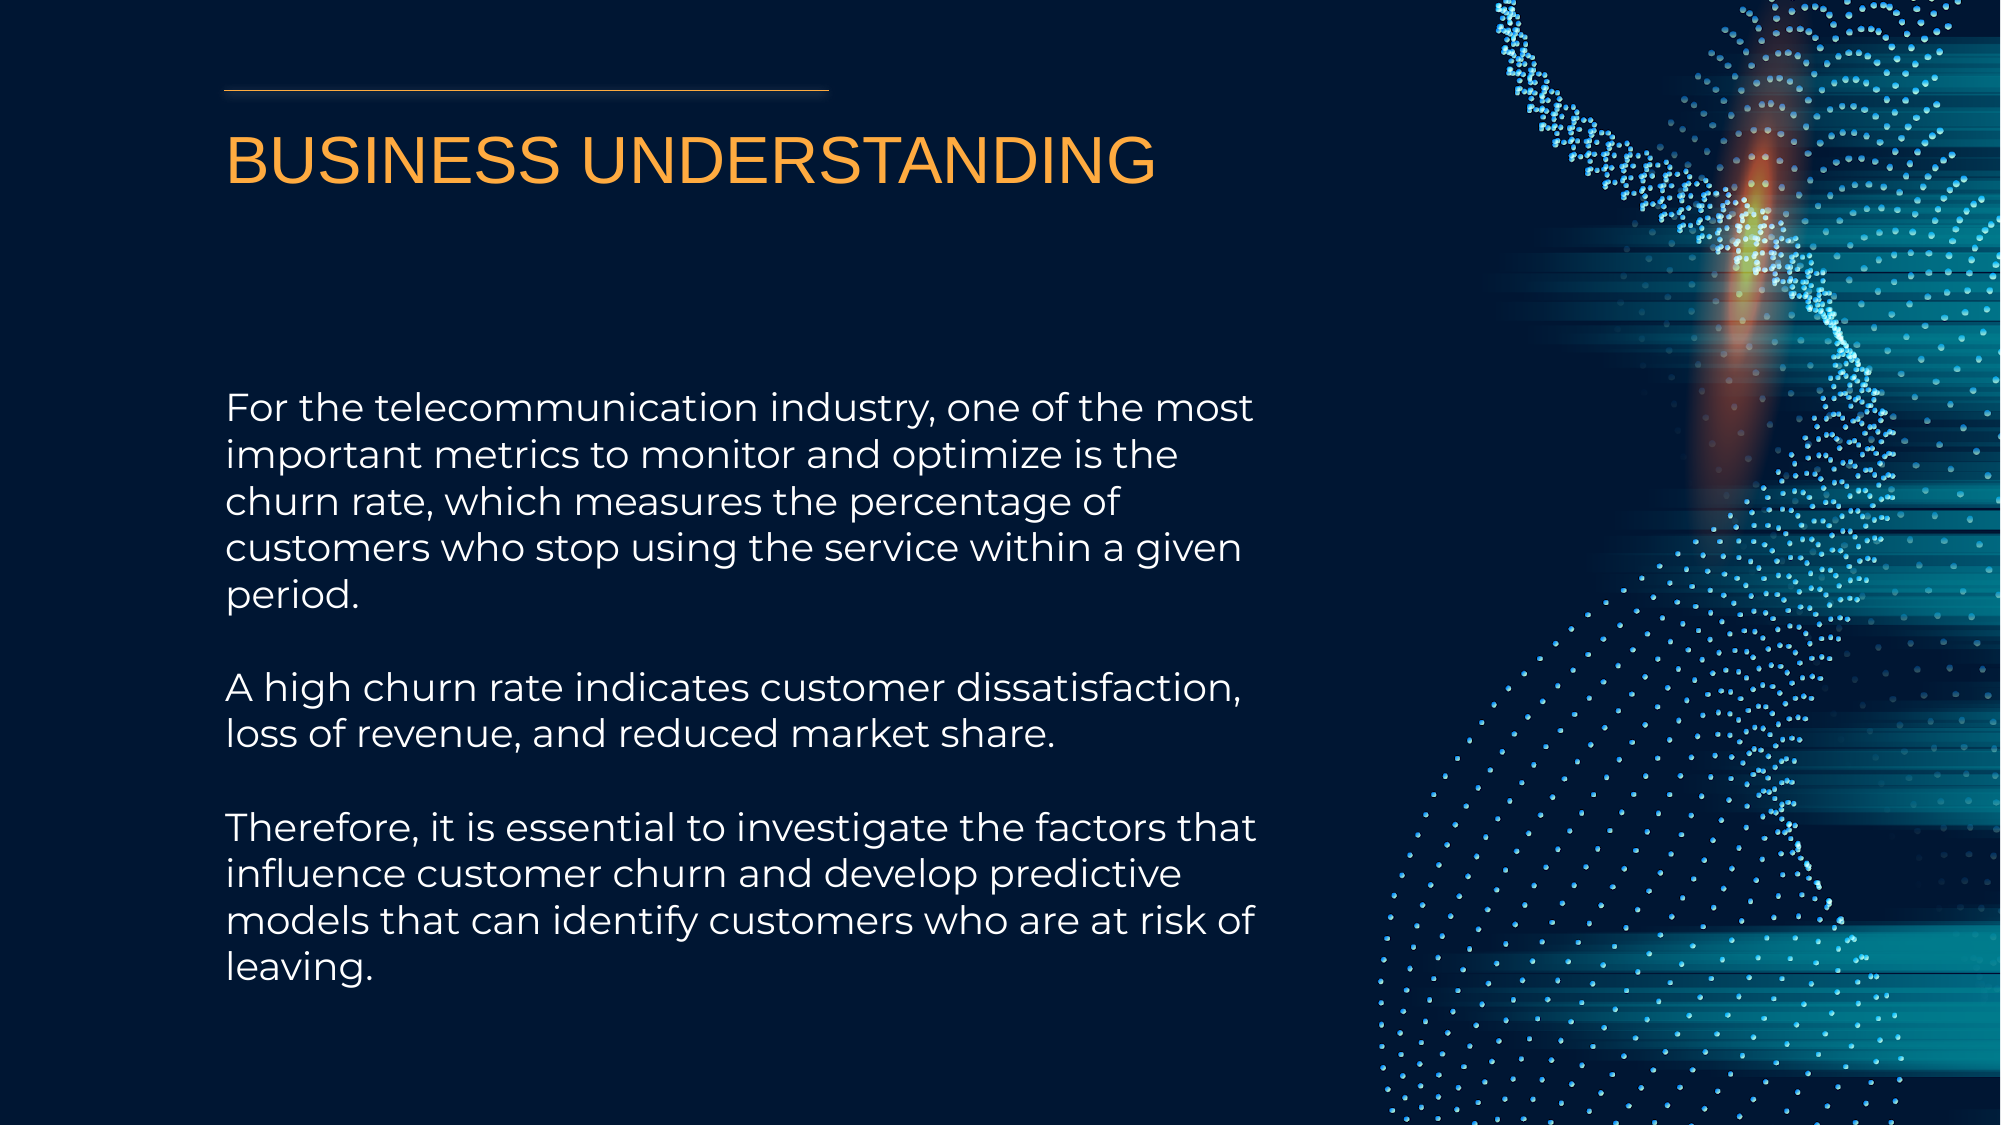

# BUSINESS UNDERSTANDING
For the telecommunication industry, one of the most important metrics to monitor and optimize is the churn rate, which measures the percentage of customers who stop using the service within a given period.

A high churn rate indicates customer dissatisfaction, loss of revenue, and reduced market share.

Therefore, it is essential to investigate the factors that influence customer churn and develop predictive models that can identify customers who are at risk of leaving.